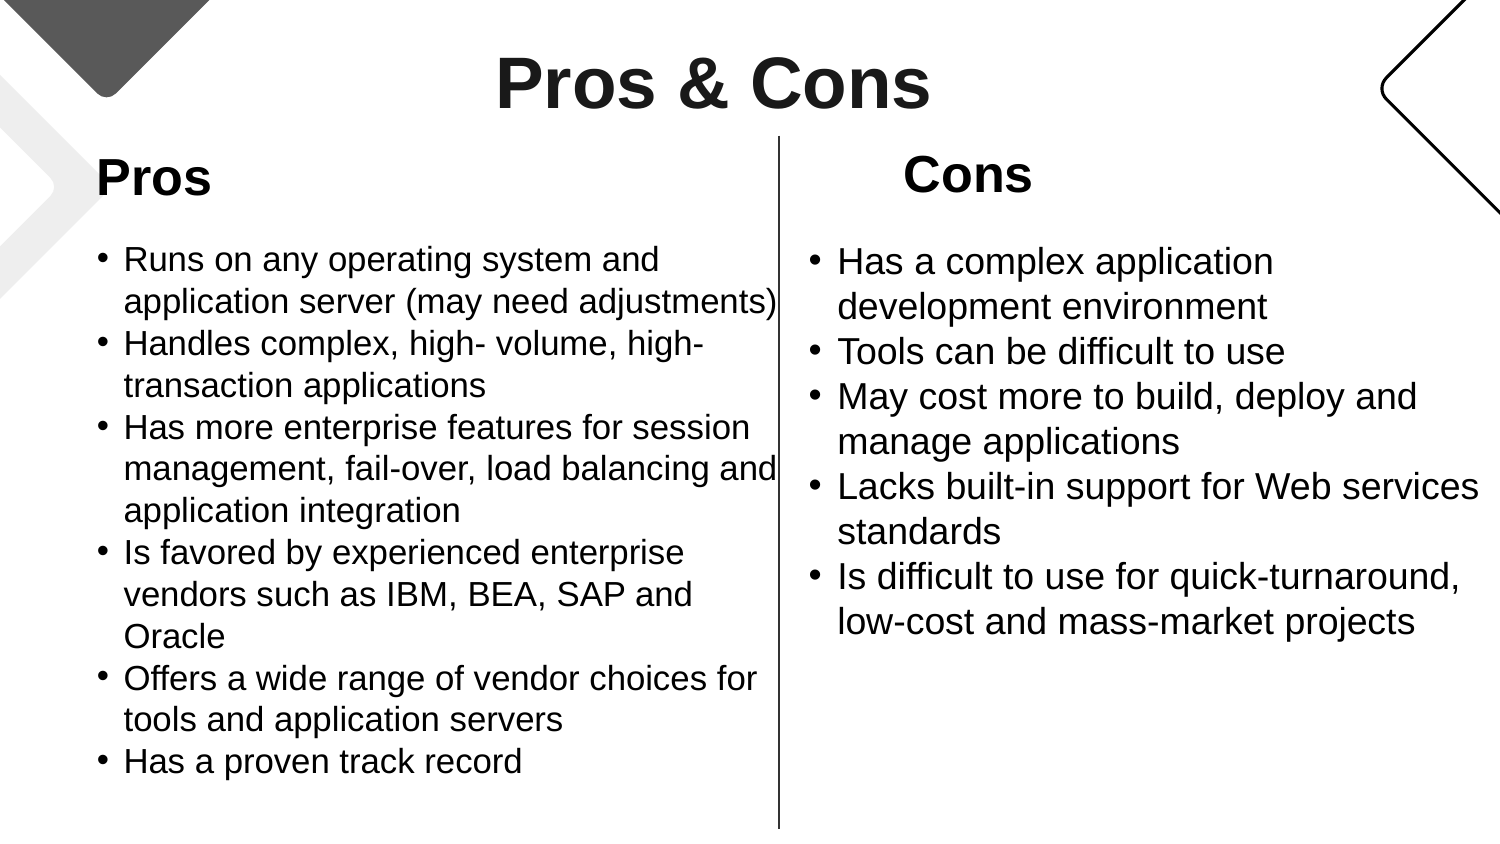

# Pros & Cons
Cons
Pros
Runs on any operating system and application server (may need adjustments)
Handles complex, high- volume, high-transaction applications
Has more enterprise features for session management, fail-over, load balancing and application integration
Is favored by experienced enterprise vendors such as IBM, BEA, SAP and Oracle
Offers a wide range of vendor choices for tools and application servers
Has a proven track record
Has a complex application development environment
Tools can be difficult to use
May cost more to build, deploy and manage applications
Lacks built-in support for Web services standards
Is difficult to use for quick-turnaround, low-cost and mass-market projects